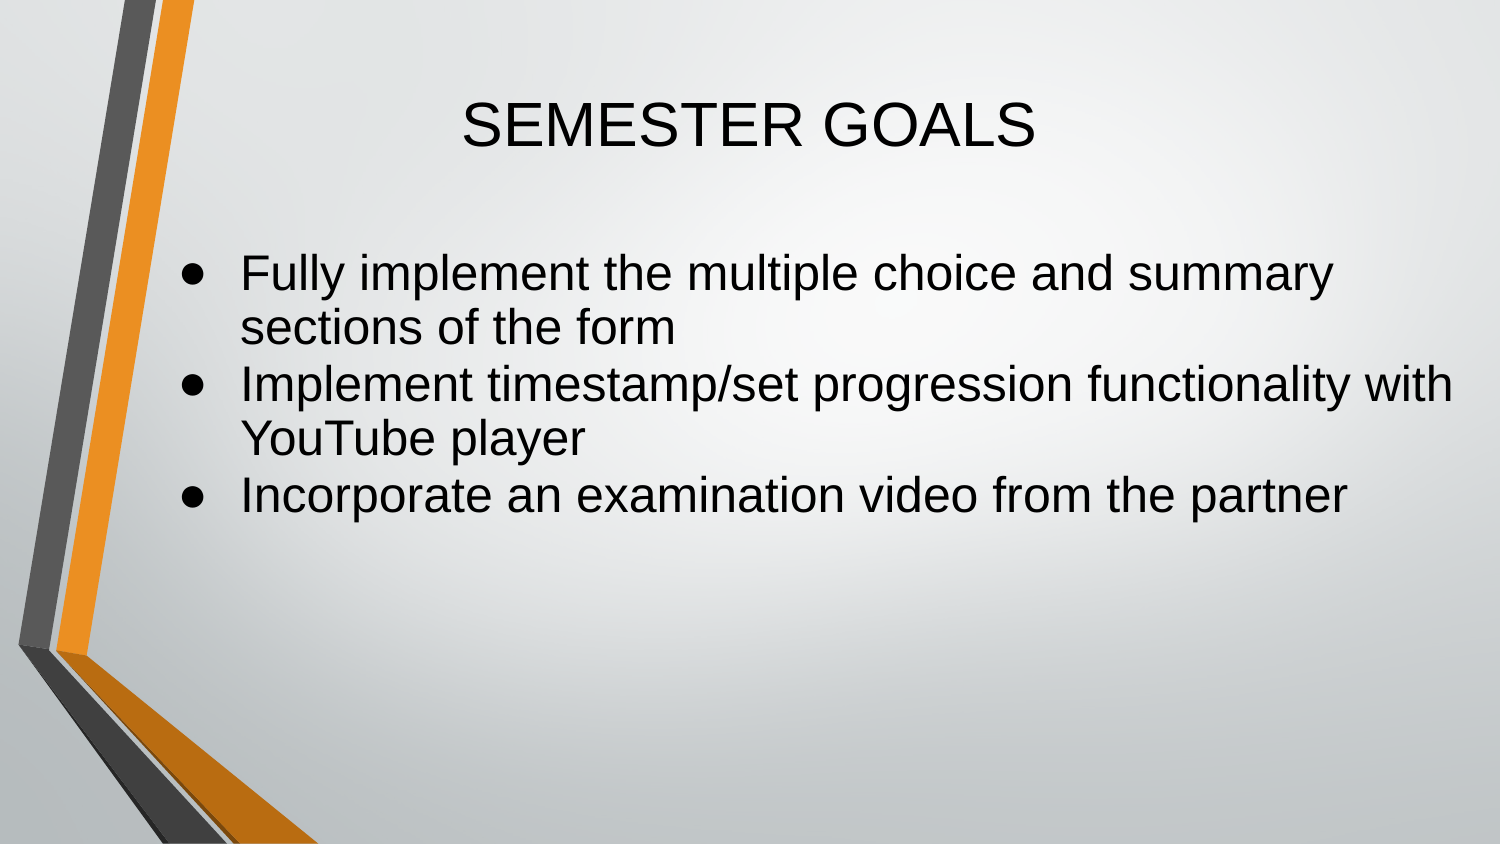

# SEMESTER GOALS
Fully implement the multiple choice and summary sections of the form
Implement timestamp/set progression functionality with YouTube player
Incorporate an examination video from the partner